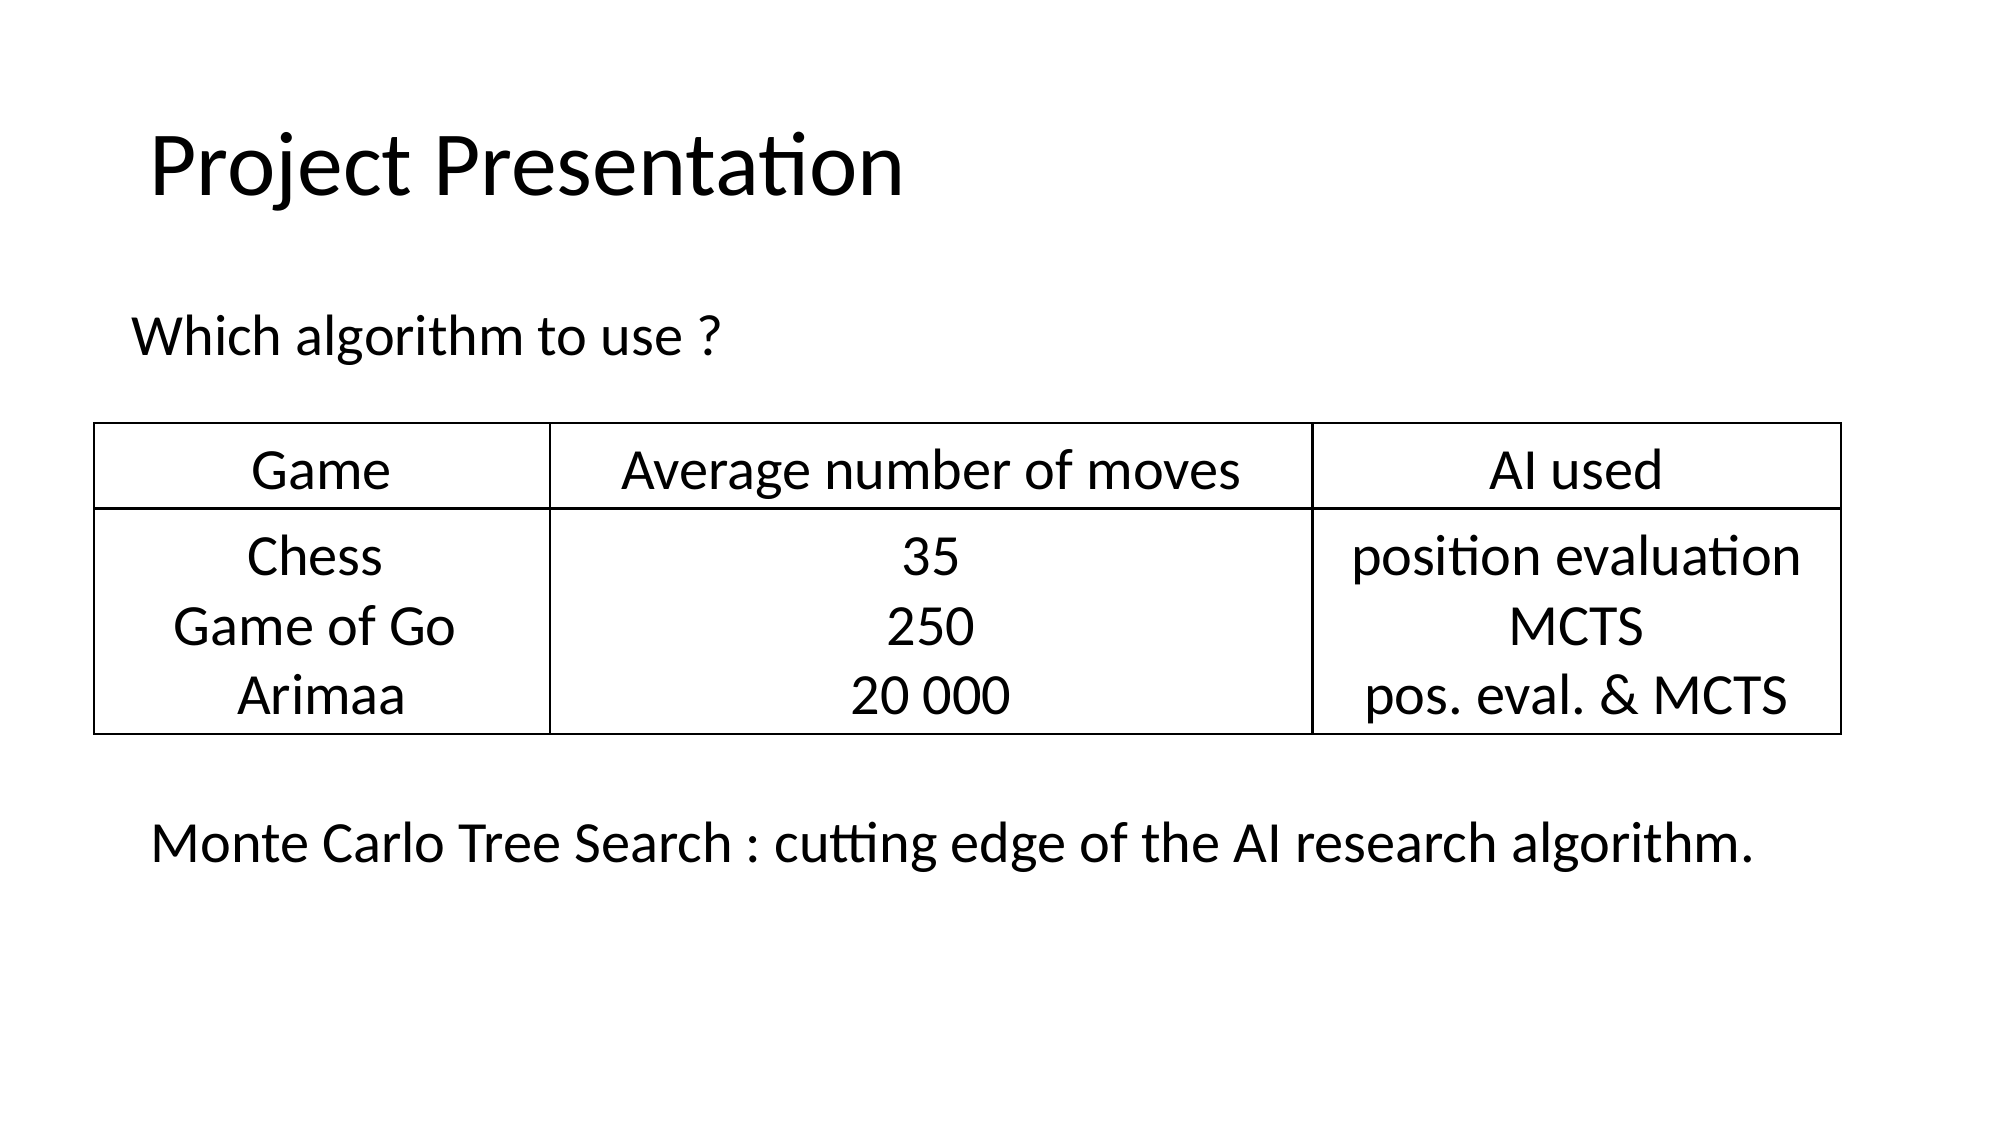

Project Presentation
Which algorithm to use ?
Game
Average number of moves
AI used
Chess
Game of Go
Arimaa
35
250
20 000
position evaluation
MCTS
pos. eval. & MCTS
Monte Carlo Tree Search : cutting edge of the AI research algorithm.